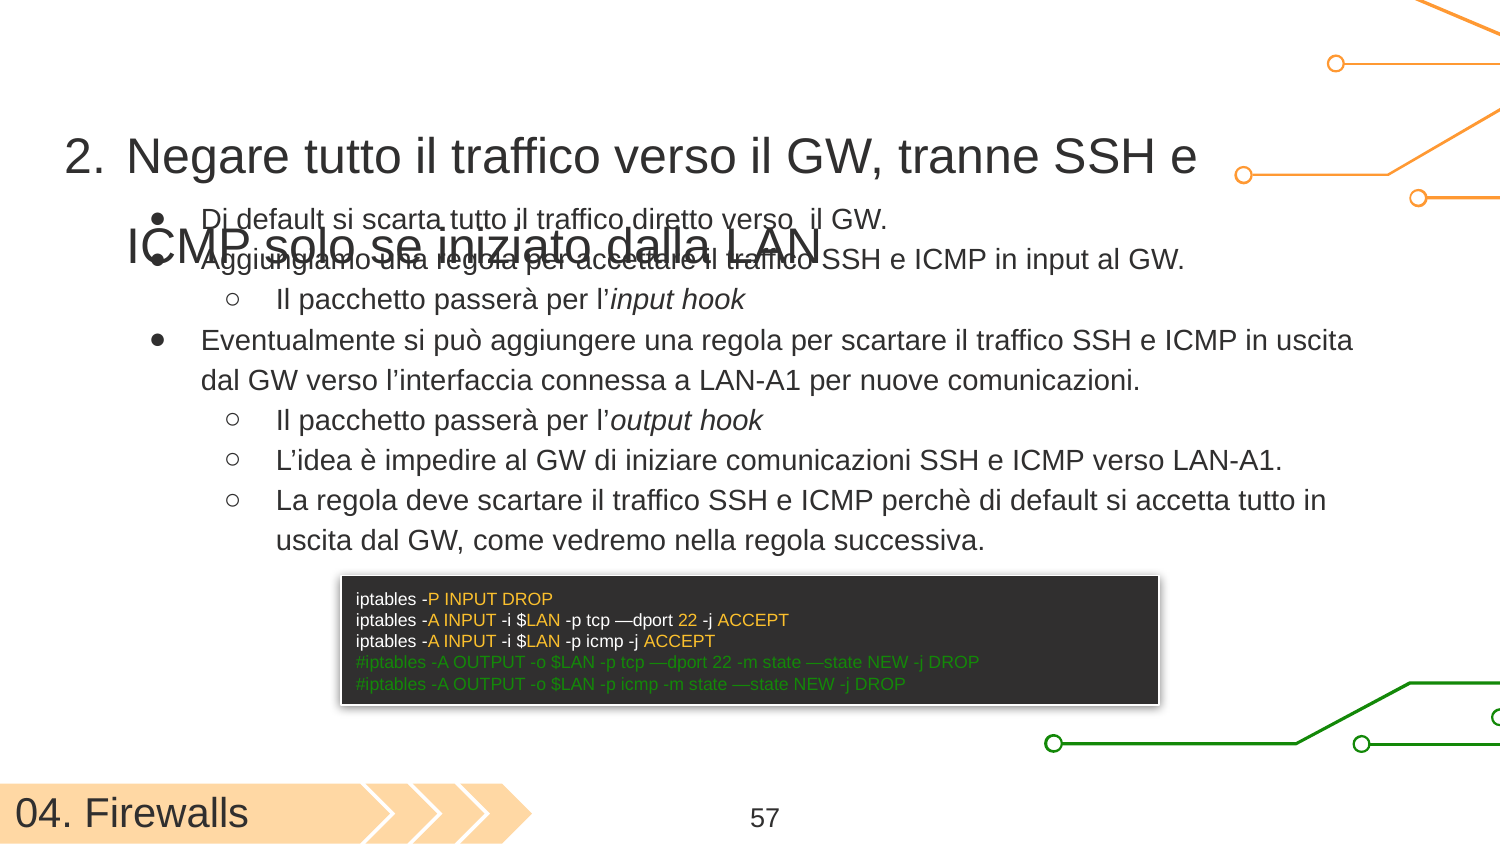

Negare tutto il traffico verso il GW, tranne SSH e ICMP solo se iniziato dalla LAN
Di default si scarta tutto il traffico diretto verso  il GW.
Aggiungiamo una regola per accettare il traffico SSH e ICMP in input al GW.
Il pacchetto passerà per l’input hook
Eventualmente si può aggiungere una regola per scartare il traffico SSH e ICMP in uscita dal GW verso l’interfaccia connessa a LAN-A1 per nuove comunicazioni.
Il pacchetto passerà per l’output hook
L’idea è impedire al GW di iniziare comunicazioni SSH e ICMP verso LAN-A1.
La regola deve scartare il traffico SSH e ICMP perchè di default si accetta tutto in uscita dal GW, come vedremo nella regola successiva.
iptables -P INPUT DROP
iptables -A INPUT -i $LAN -p tcp —dport 22 -j ACCEPT
iptables -A INPUT -i $LAN -p icmp -j ACCEPT
#iptables -A OUTPUT -o $LAN -p tcp —dport 22 -m state —state NEW -j DROP
#iptables -A OUTPUT -o $LAN -p icmp -m state —state NEW -j DROP
04. Firewalls

57